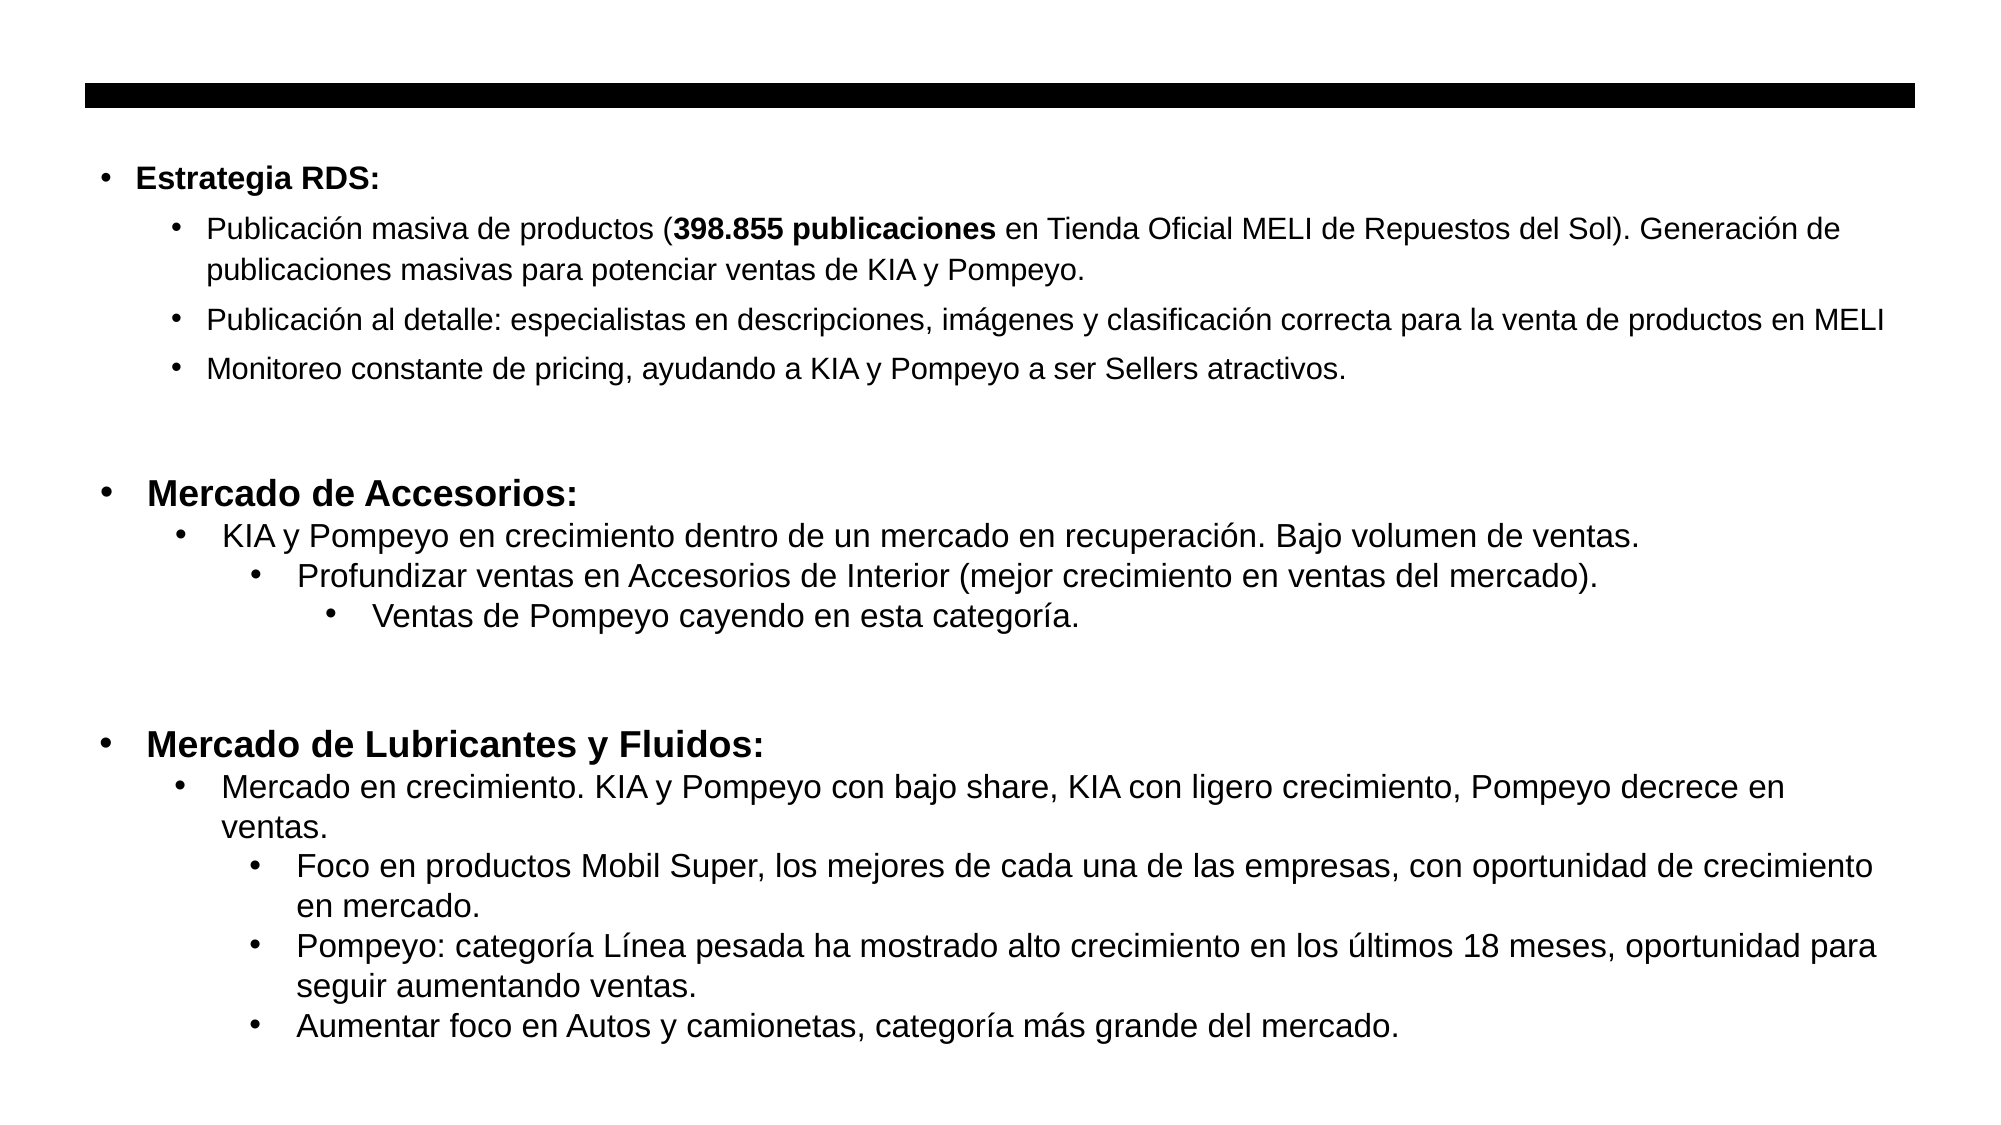

Estrategia RDS:
Publicación masiva de productos (398.855 publicaciones en Tienda Oficial MELI de Repuestos del Sol). Generación de publicaciones masivas para potenciar ventas de KIA y Pompeyo.
Publicación al detalle: especialistas en descripciones, imágenes y clasificación correcta para la venta de productos en MELI
Monitoreo constante de pricing, ayudando a KIA y Pompeyo a ser Sellers atractivos.

Mercado de Accesorios:
KIA y Pompeyo en crecimiento dentro de un mercado en recuperación. Bajo volumen de ventas.
Profundizar ventas en Accesorios de Interior (mejor crecimiento en ventas del mercado).
Ventas de Pompeyo cayendo en esta categoría.

Mercado de Lubricantes y Fluidos:
Mercado en crecimiento. KIA y Pompeyo con bajo share, KIA con ligero crecimiento, Pompeyo decrece en ventas.
Foco en productos Mobil Super, los mejores de cada una de las empresas, con oportunidad de crecimiento en mercado.
Pompeyo: categoría Línea pesada ha mostrado alto crecimiento en los últimos 18 meses, oportunidad para seguir aumentando ventas.
Aumentar foco en Autos y camionetas, categoría más grande del mercado.